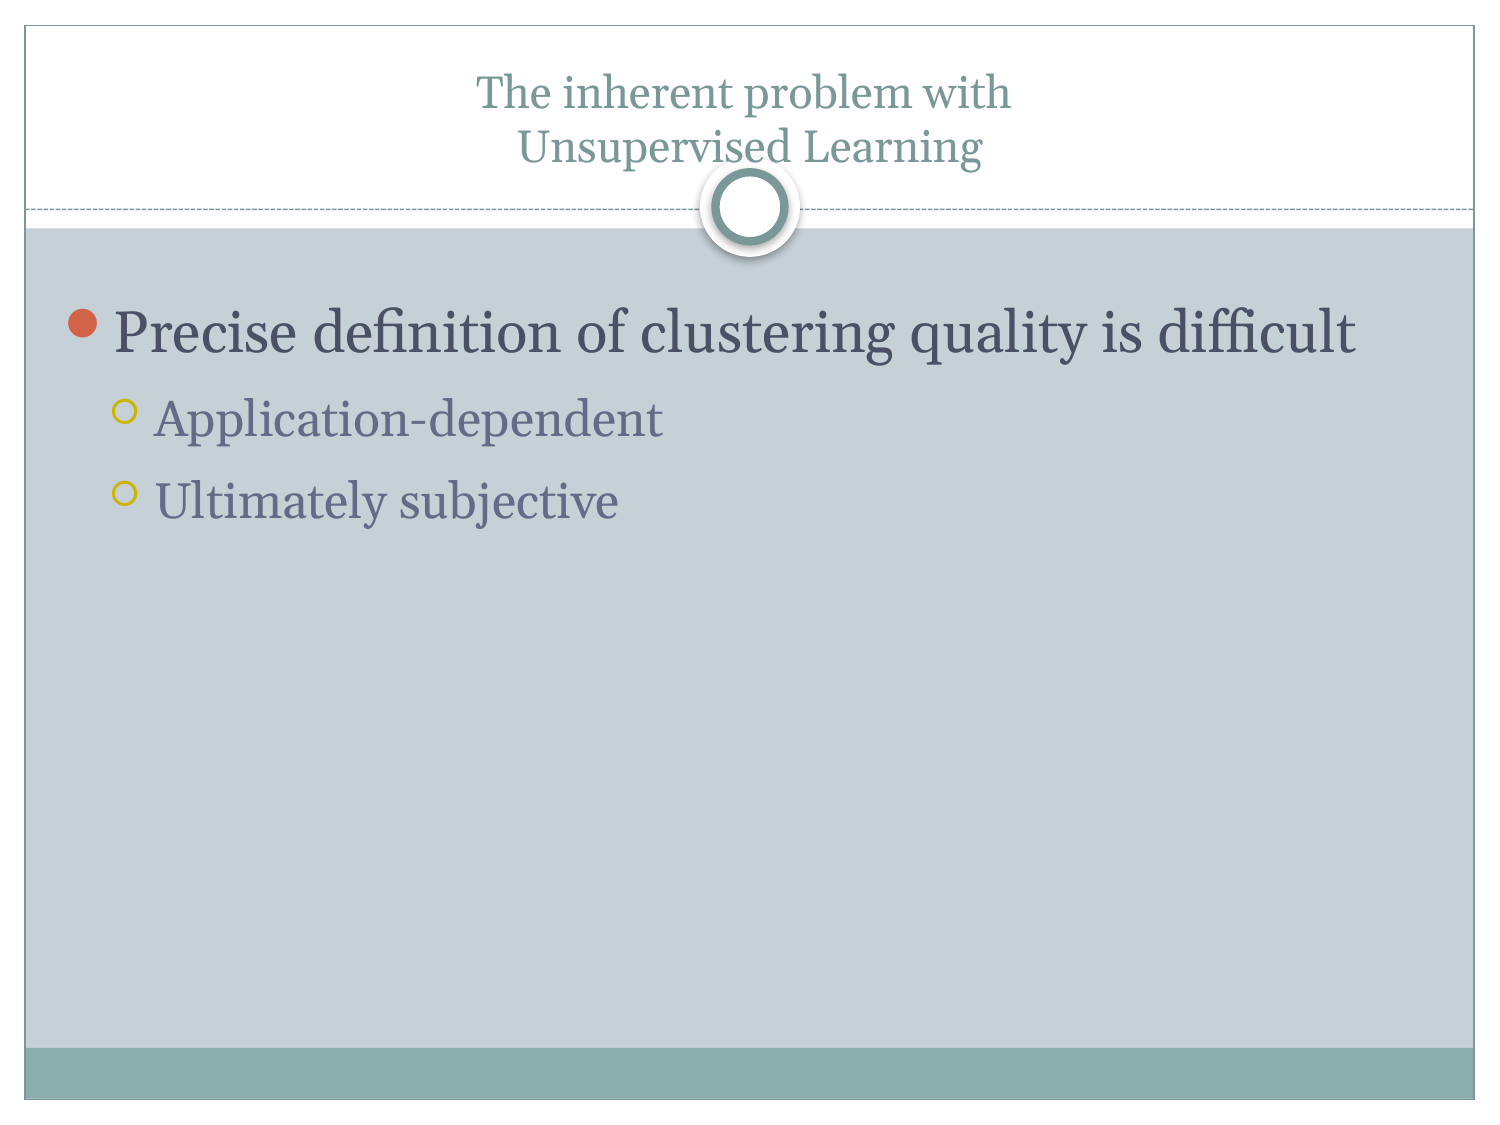

# The inherent problem with Unsupervised Learning
Precise definition of clustering quality is difficult
Application-dependent
Ultimately subjective